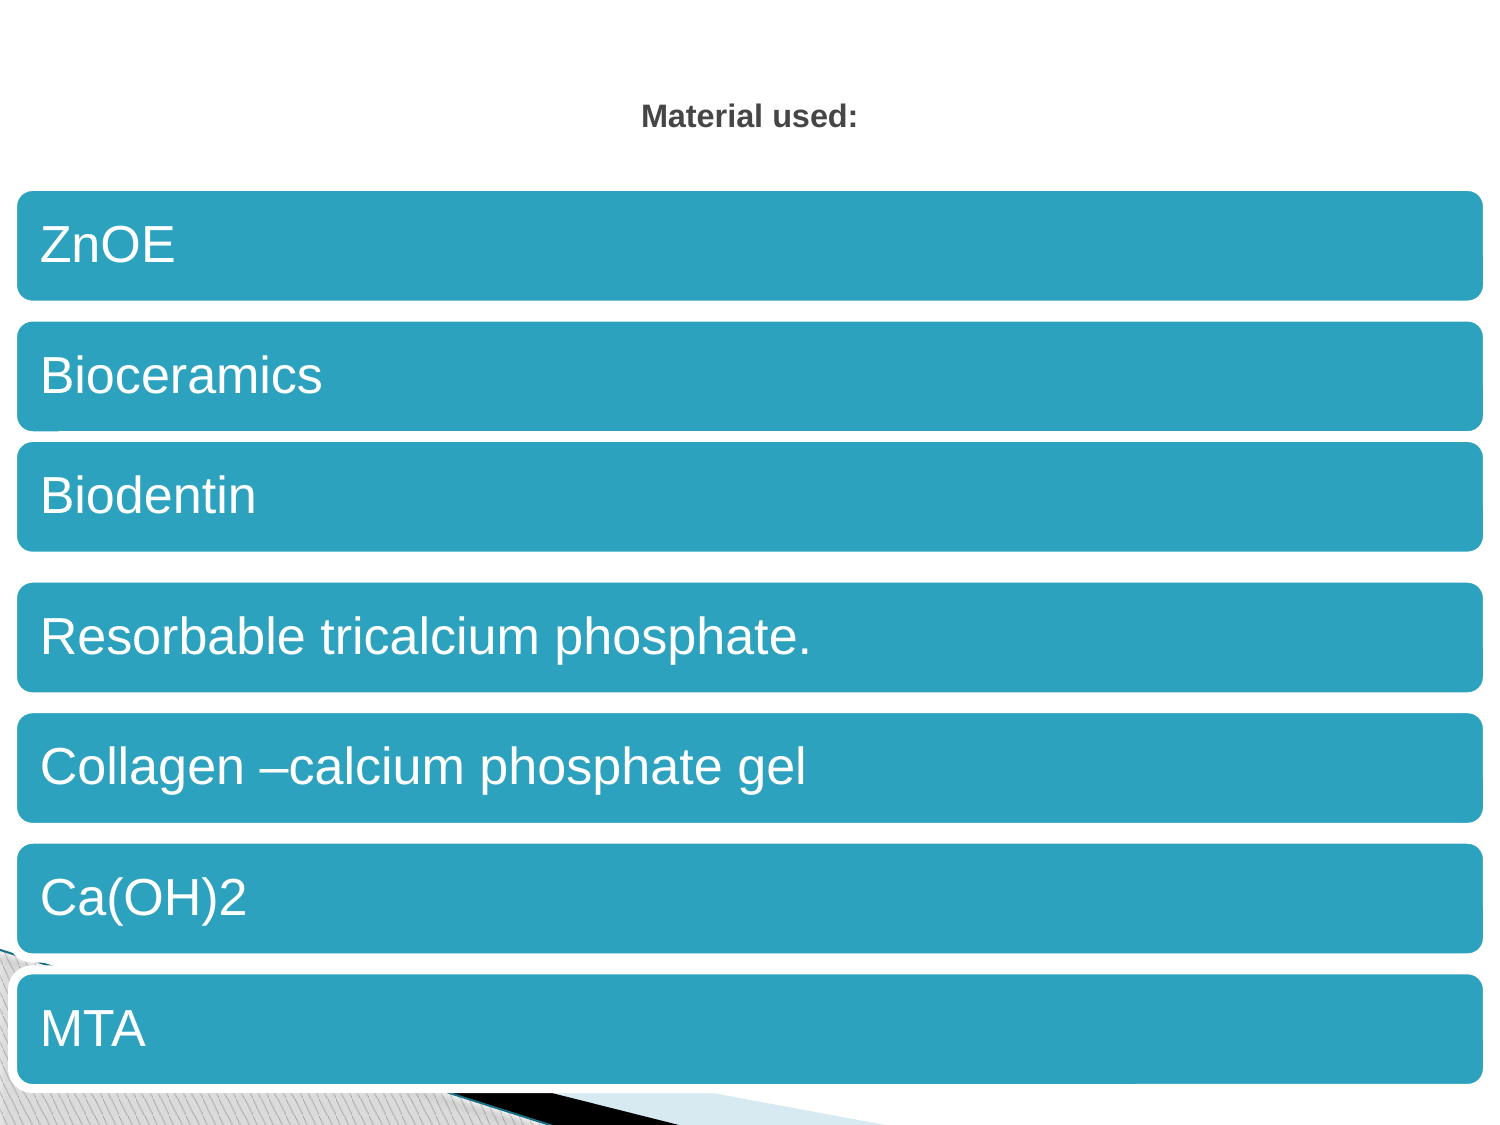

# Material used:
ZnOE
Bioceramics
Biodentin
Resorbable tricalcium phosphate.
Collagen –calcium phosphate gel
Ca(OH)2
MTA